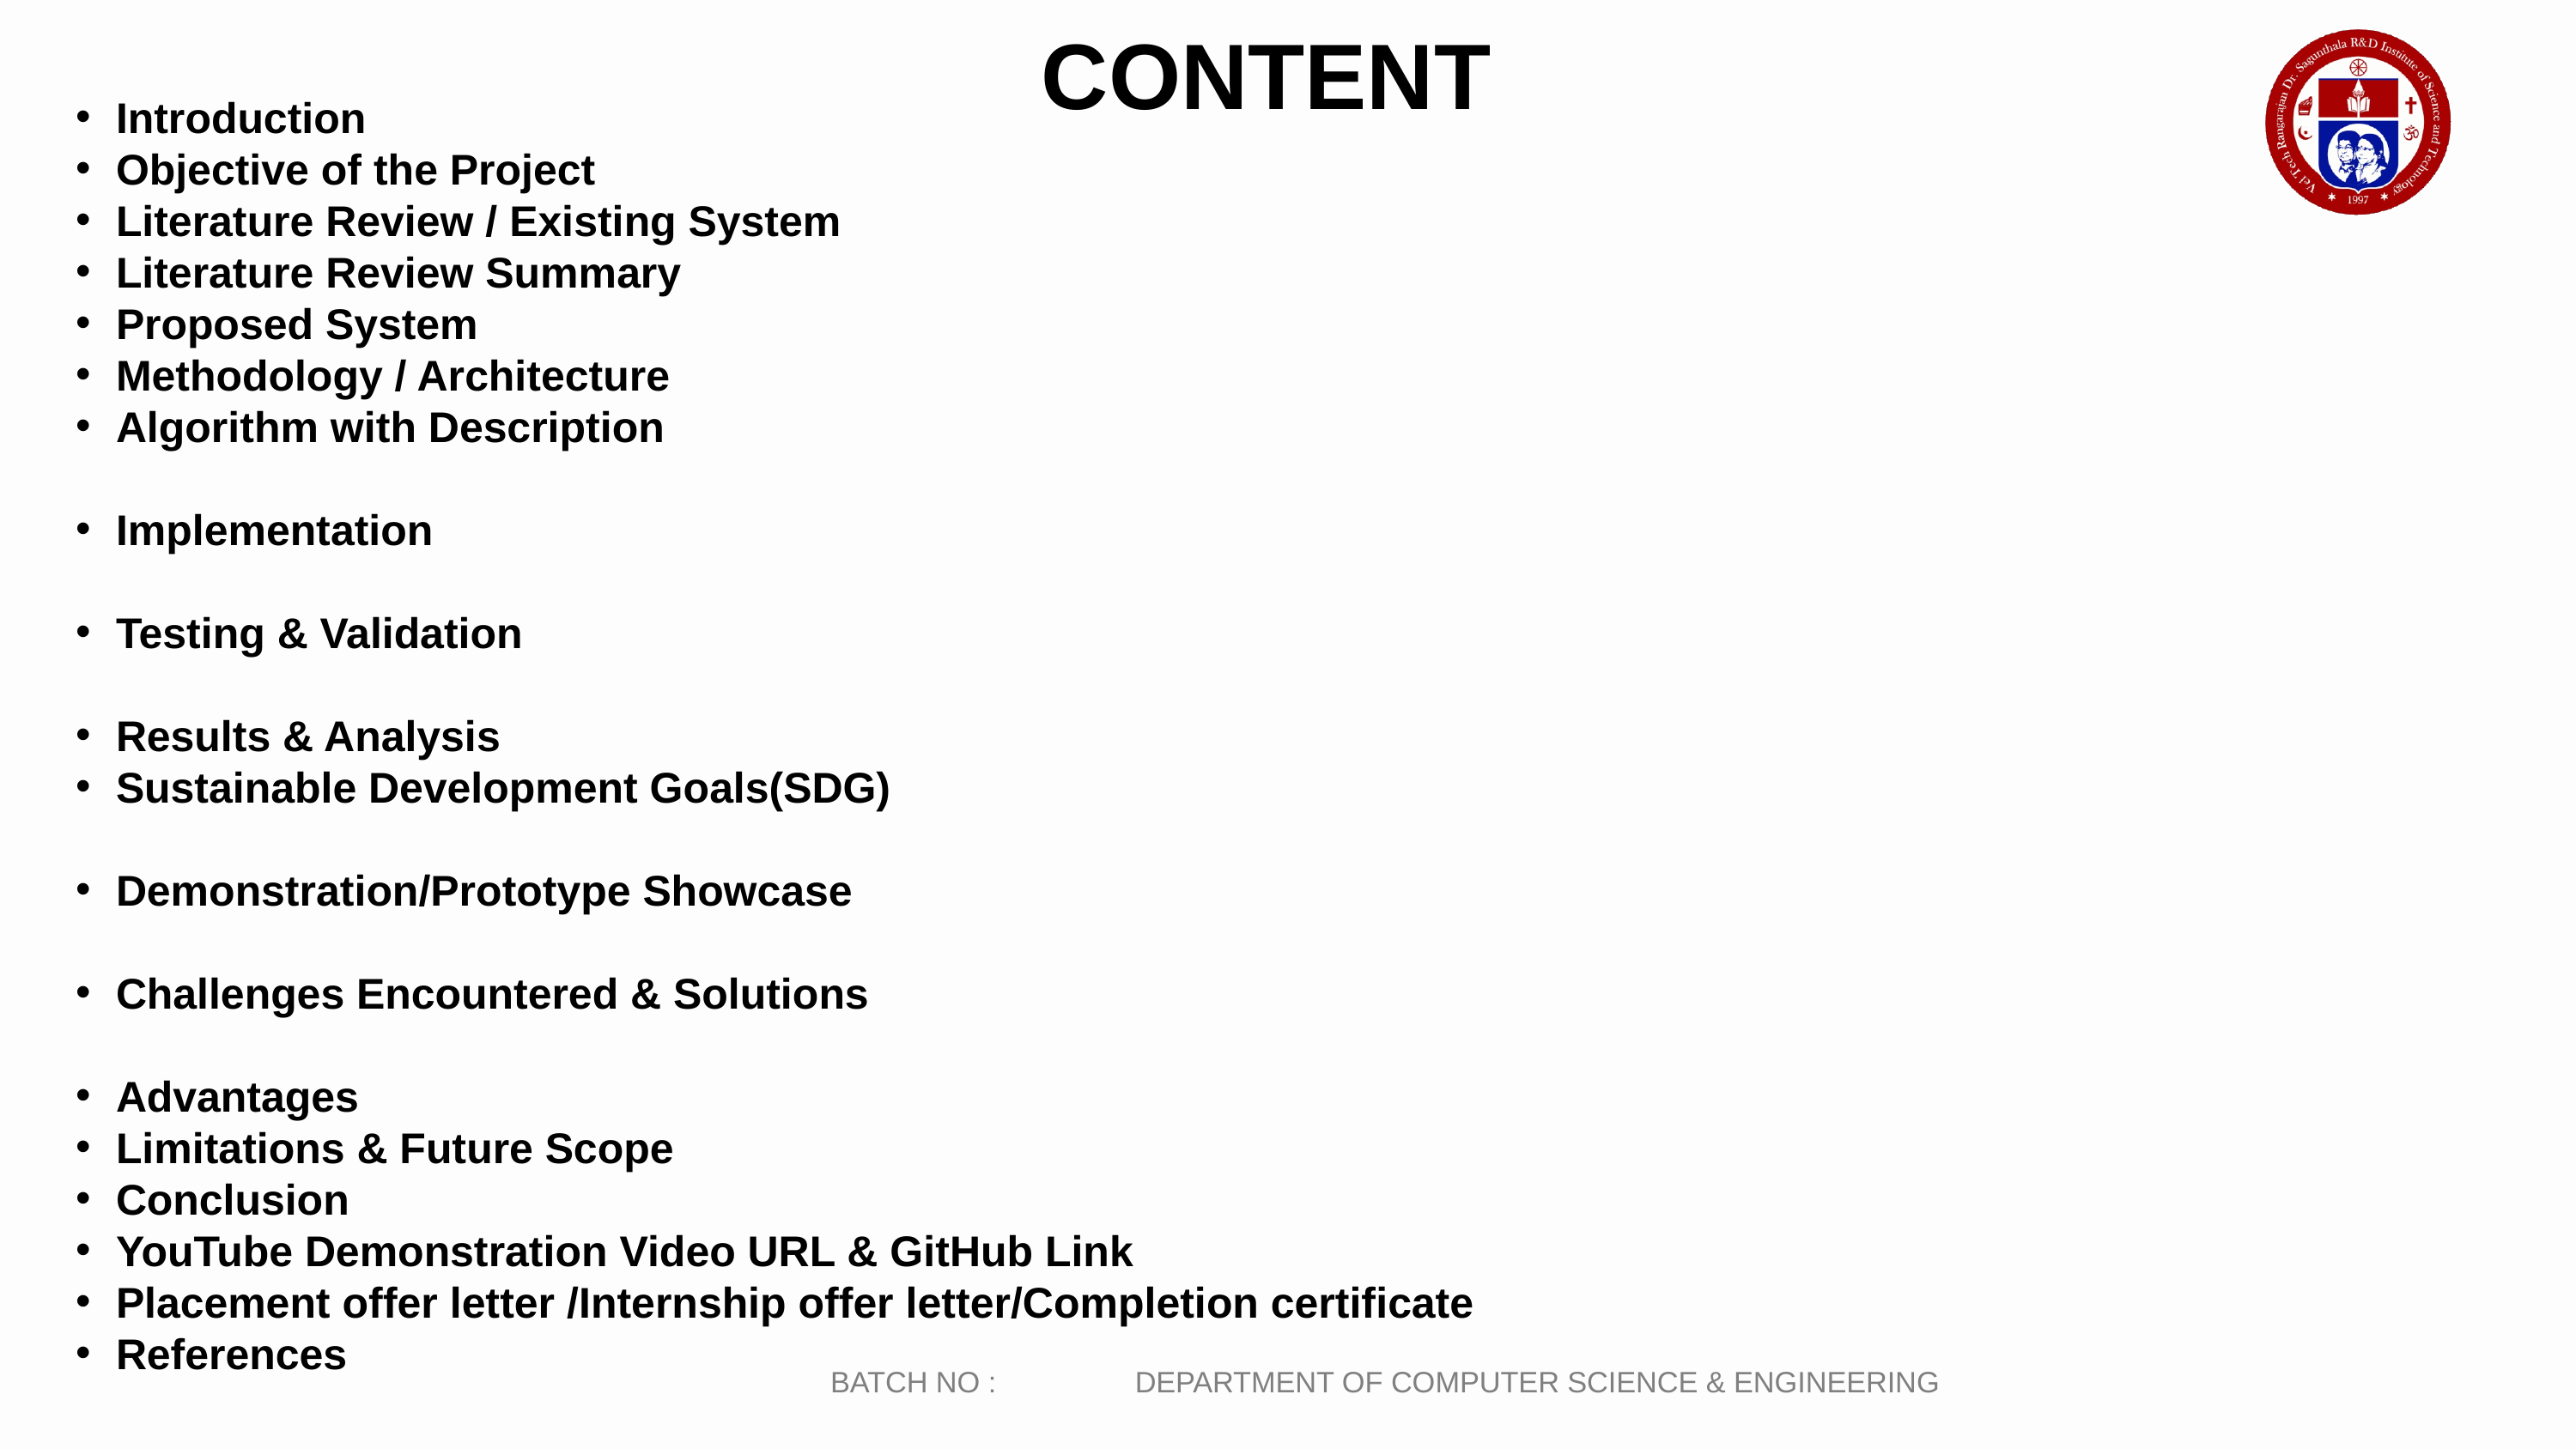

CONTENT

Introduction
Objective of the Project
Literature Review / Existing System
Literature Review Summary
Proposed System
Methodology / Architecture
Algorithm with Description

Implementation

Testing & Validation

Results & Analysis
Sustainable Development Goals(SDG)

Demonstration/Prototype Showcase

Challenges Encountered & Solutions

Advantages
Limitations & Future Scope
Conclusion
YouTube Demonstration Video URL & GitHub Link
Placement offer letter /Internship offer letter/Completion certificate
References

BATCH NO :                 DEPARTMENT OF COMPUTER SCIENCE & ENGINEERING
2